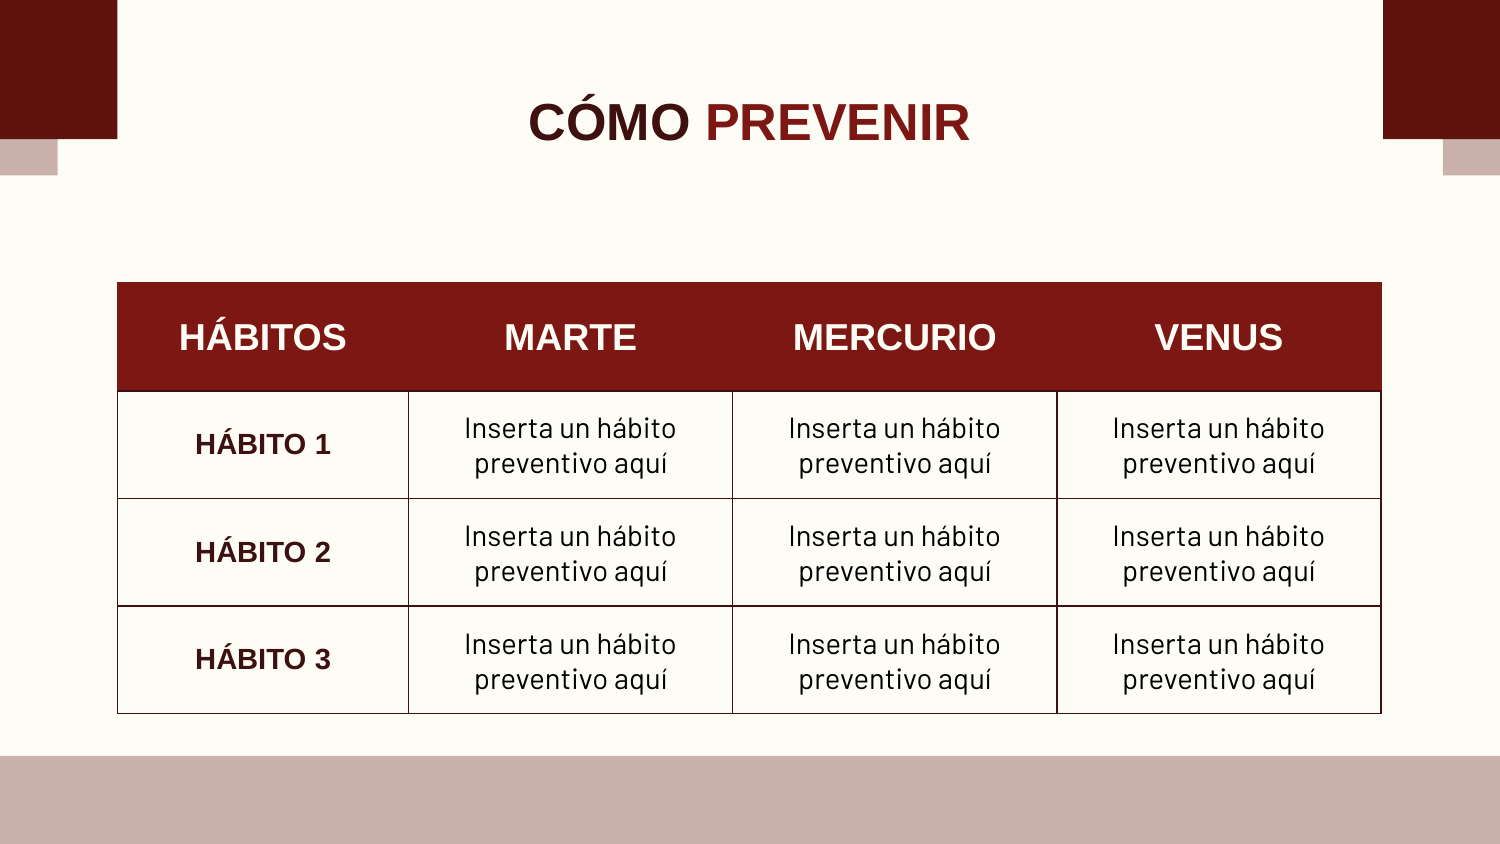

# CÓMO PREVENIR
| HÁBITOS | MARTE | MERCURIO | VENUS |
| --- | --- | --- | --- |
| HÁBITO 1 | Inserta un hábito preventivo aquí | Inserta un hábito preventivo aquí | Inserta un hábito preventivo aquí |
| HÁBITO 2 | Inserta un hábito preventivo aquí | Inserta un hábito preventivo aquí | Inserta un hábito preventivo aquí |
| HÁBITO 3 | Inserta un hábito preventivo aquí | Inserta un hábito preventivo aquí | Inserta un hábito preventivo aquí |